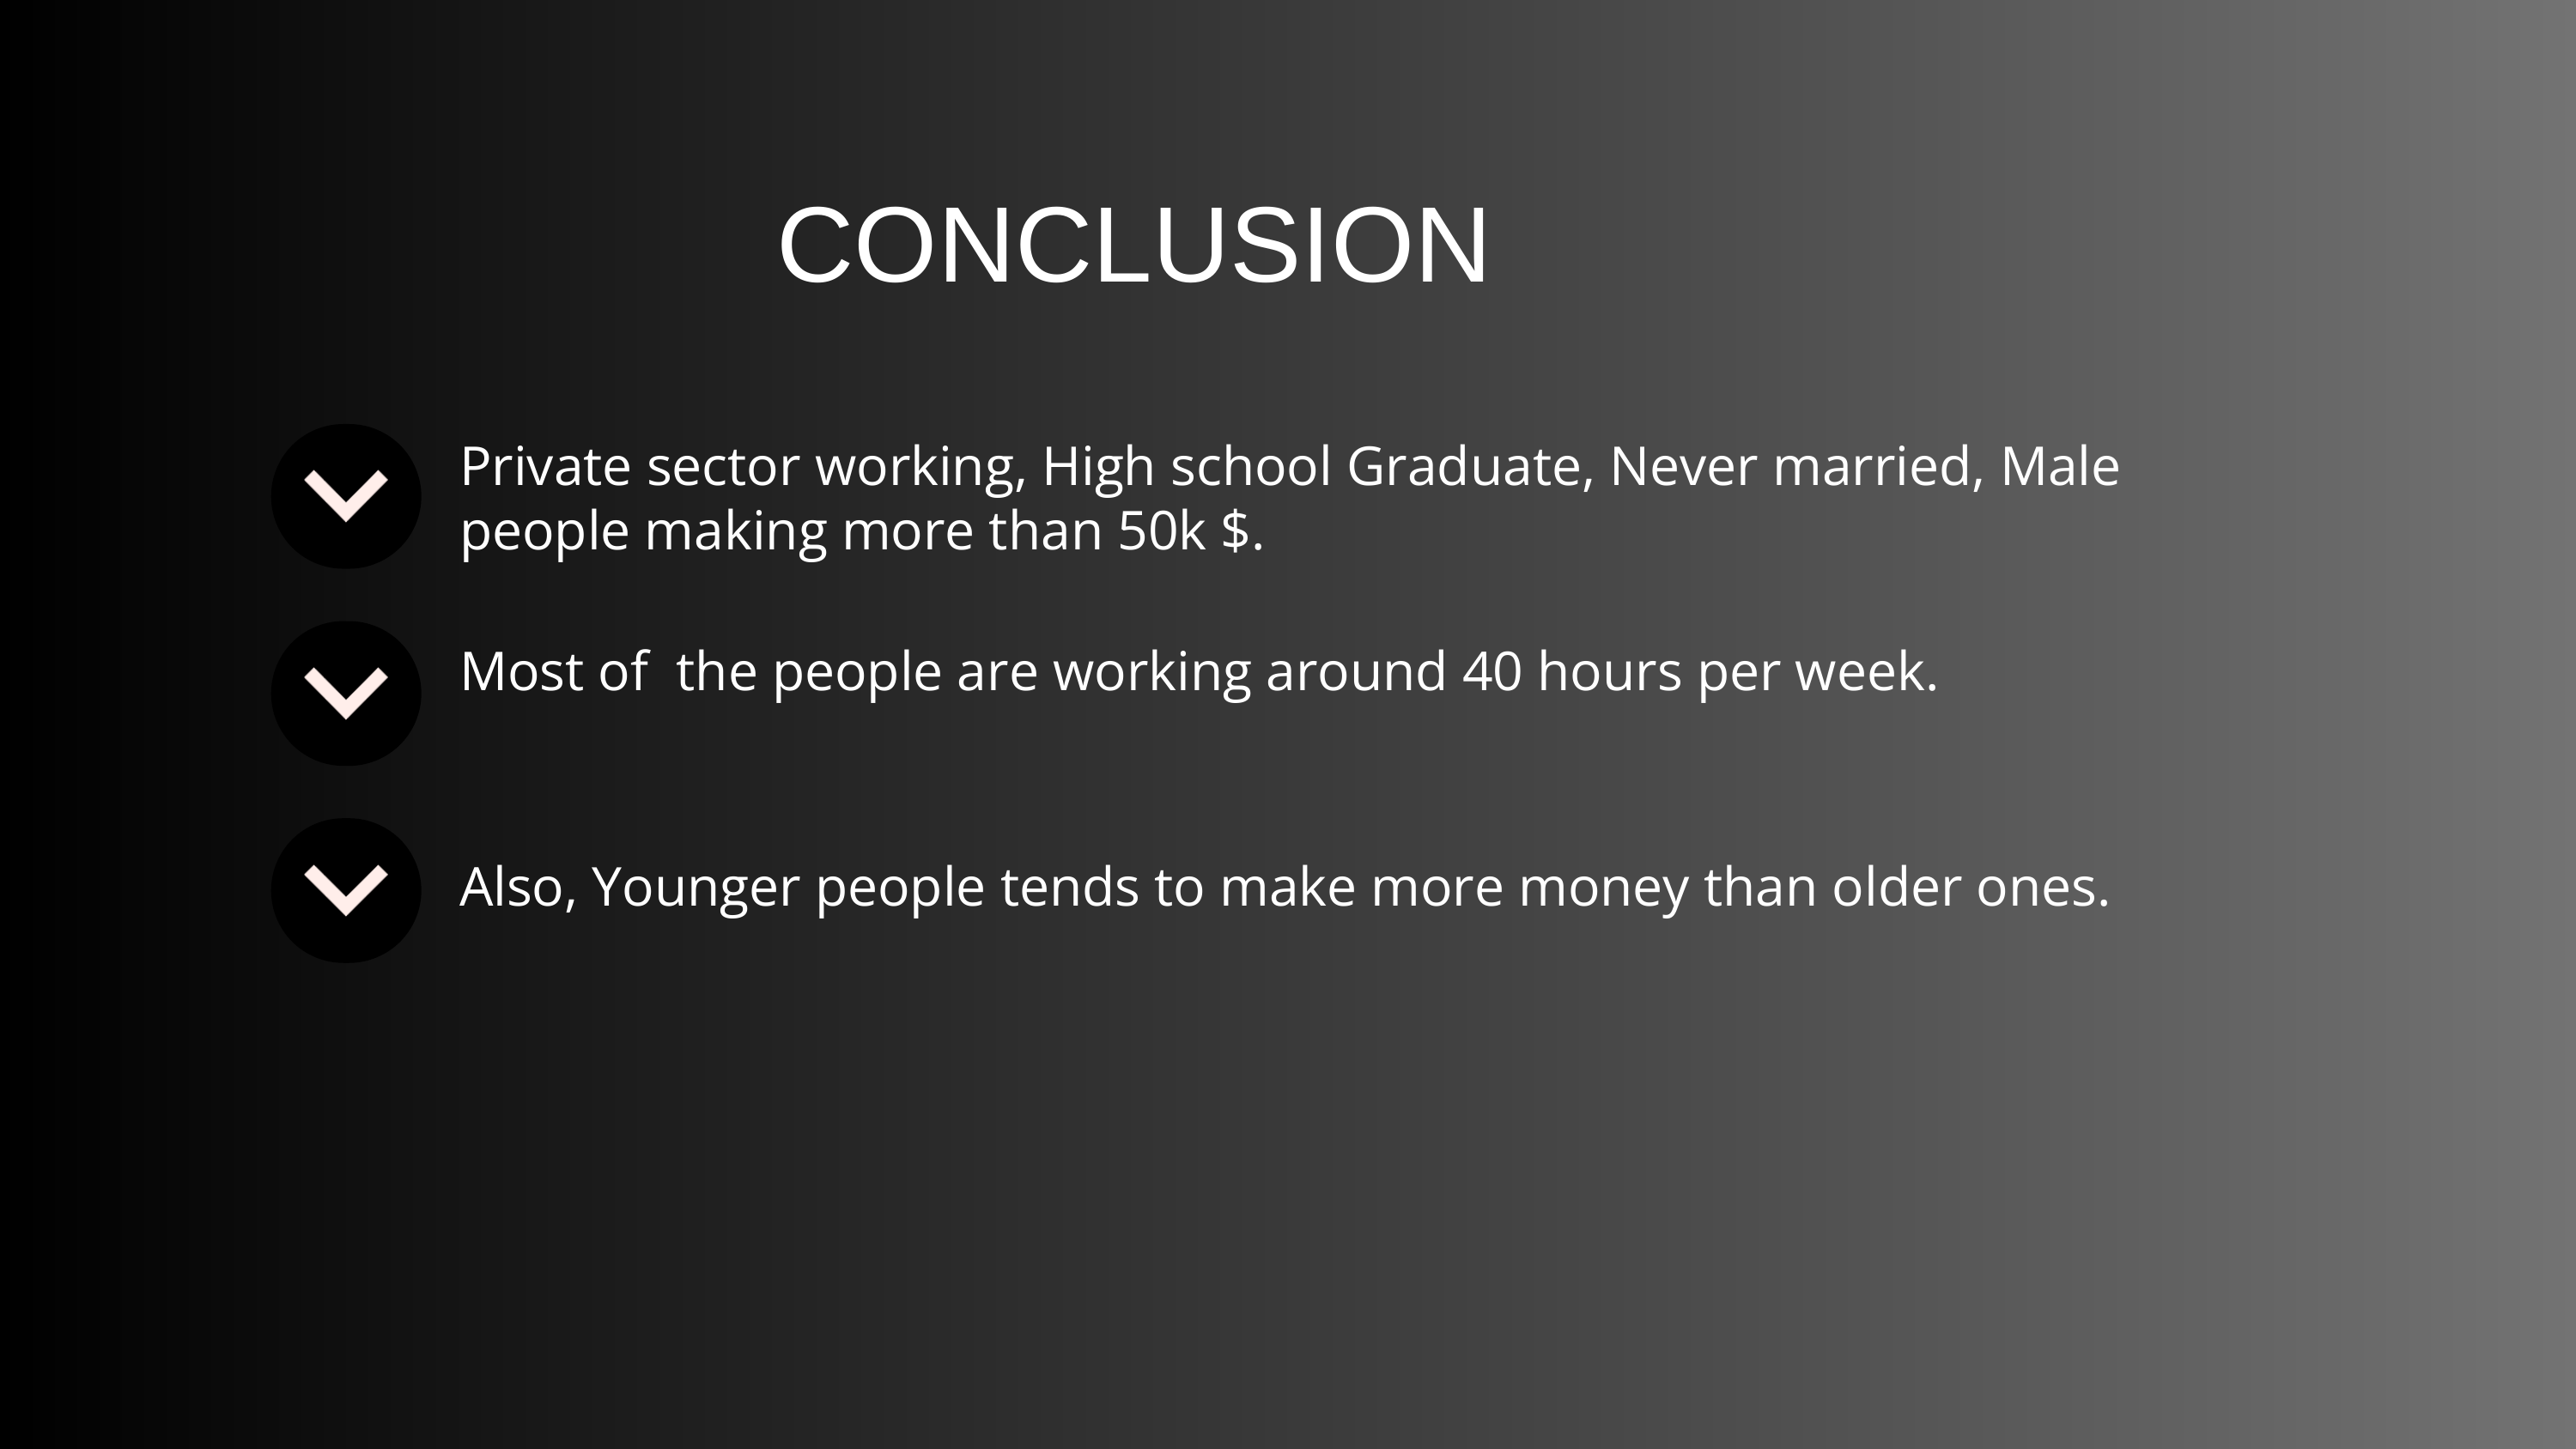

CONCLUSION

Private sector working, High school Graduate, Never married, Male people making more than 50k $.

Most of  the people are working around 40 hours per week.

Also, Younger people tends to make more money than older ones.